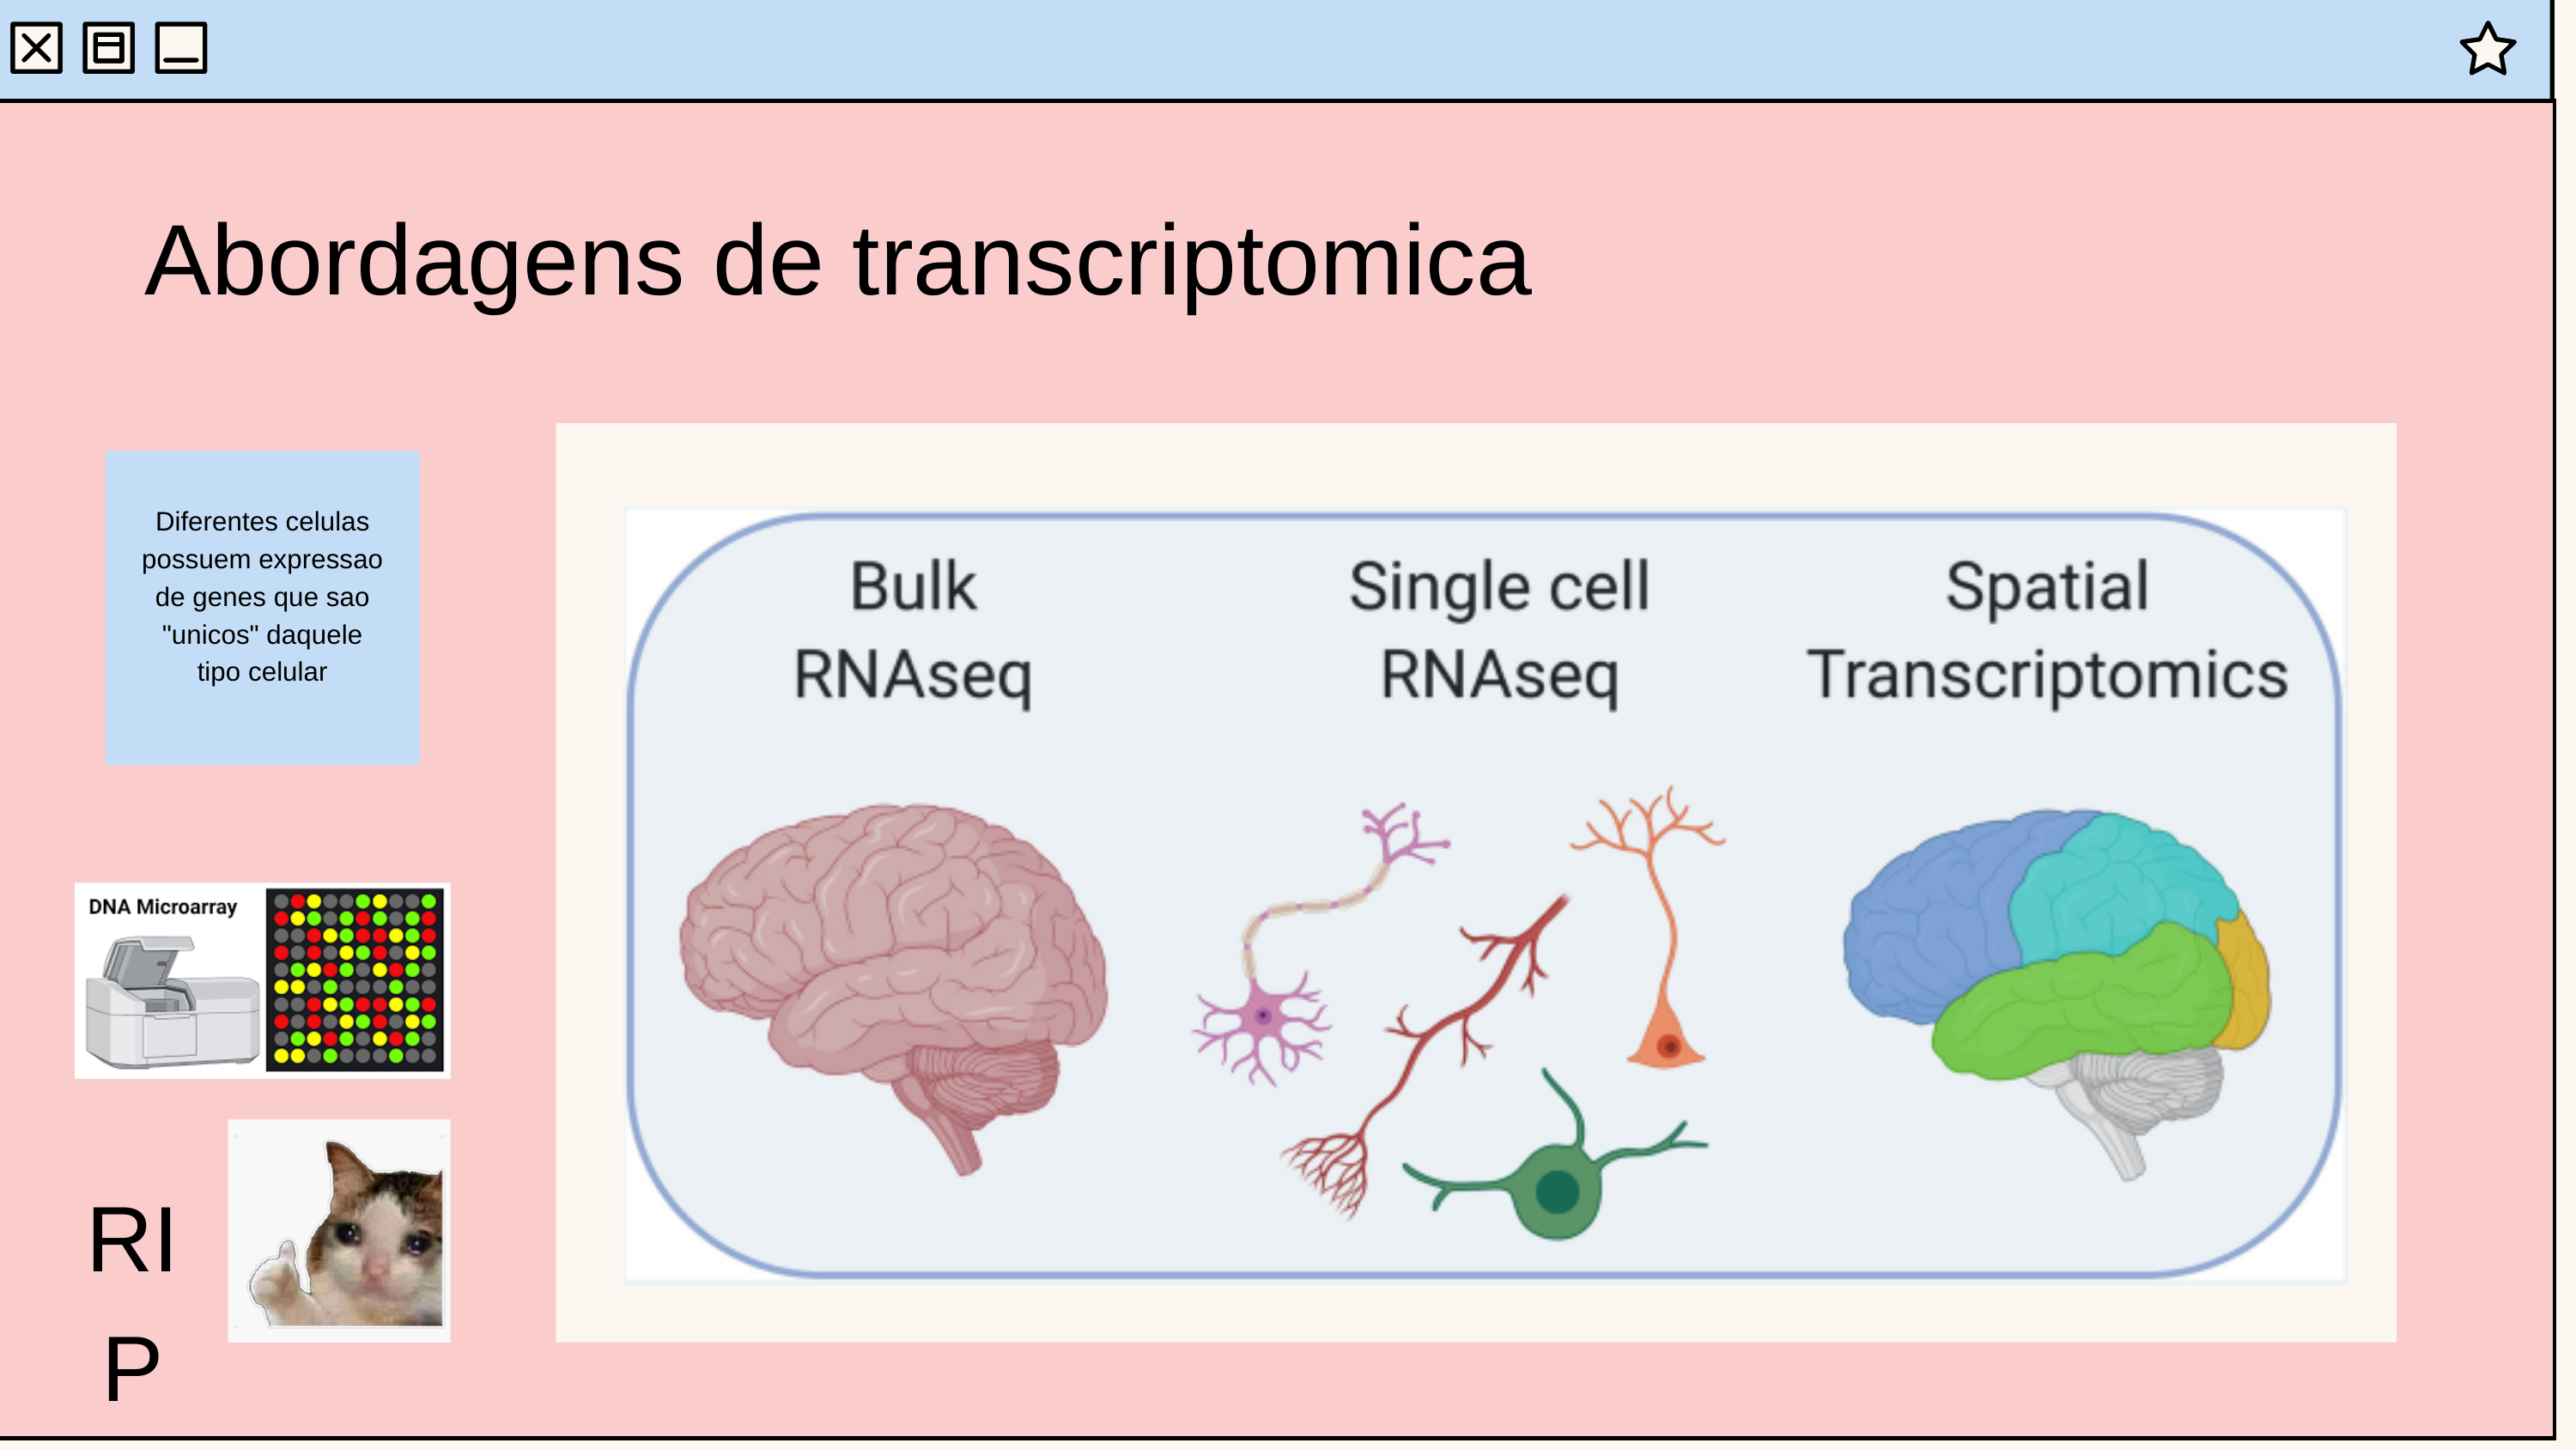

Abordagens de transcriptomica

Diferentes celulas possuem expressao de genes que sao "unicos" daquele tipo celular

RIP